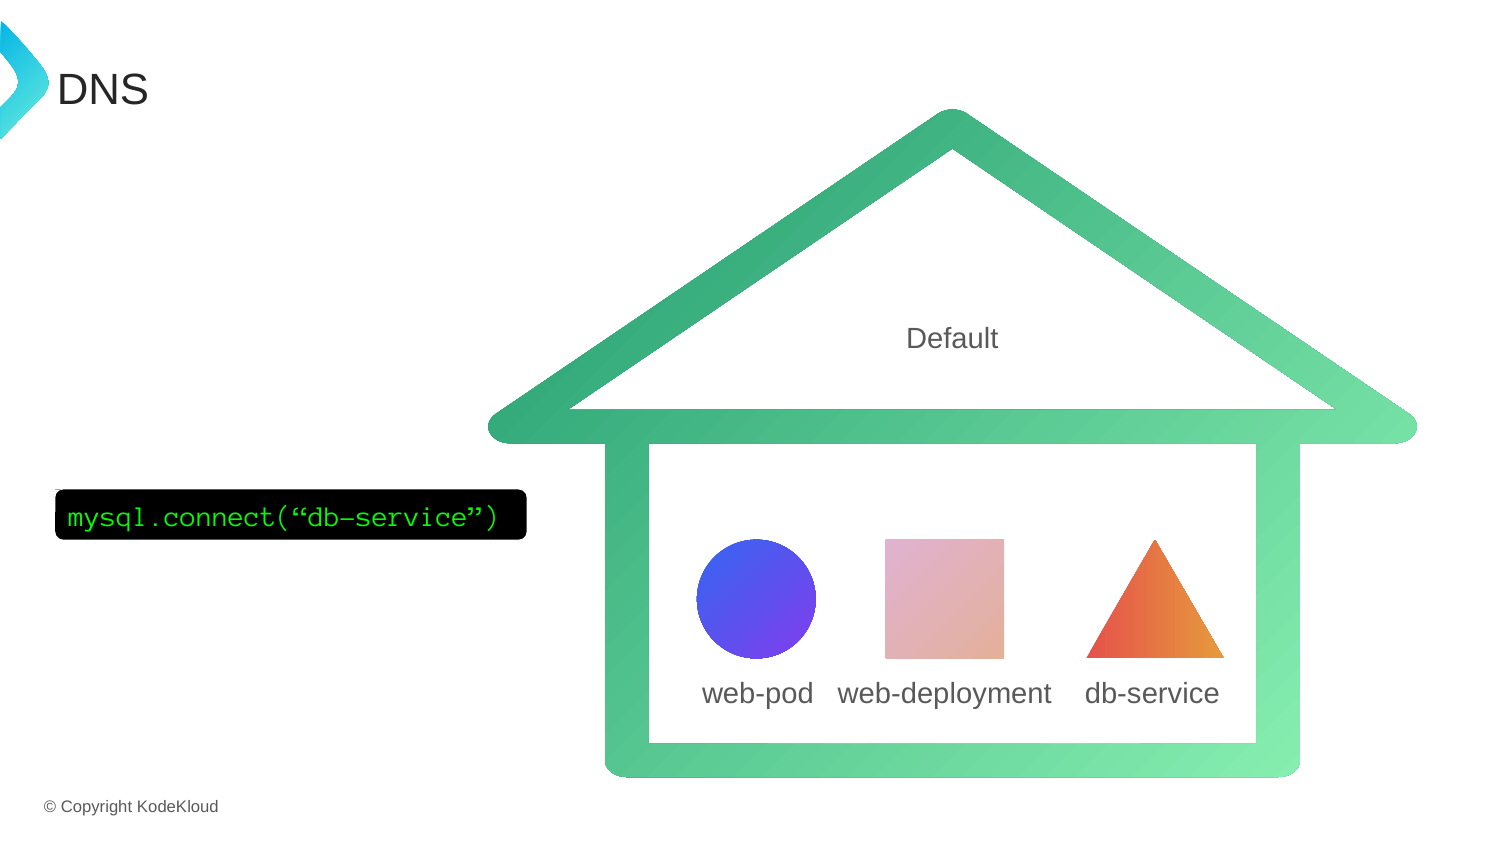

# DNS

Default
mysql.connect(“db-service”)

web-pod
web-deployment
db-service